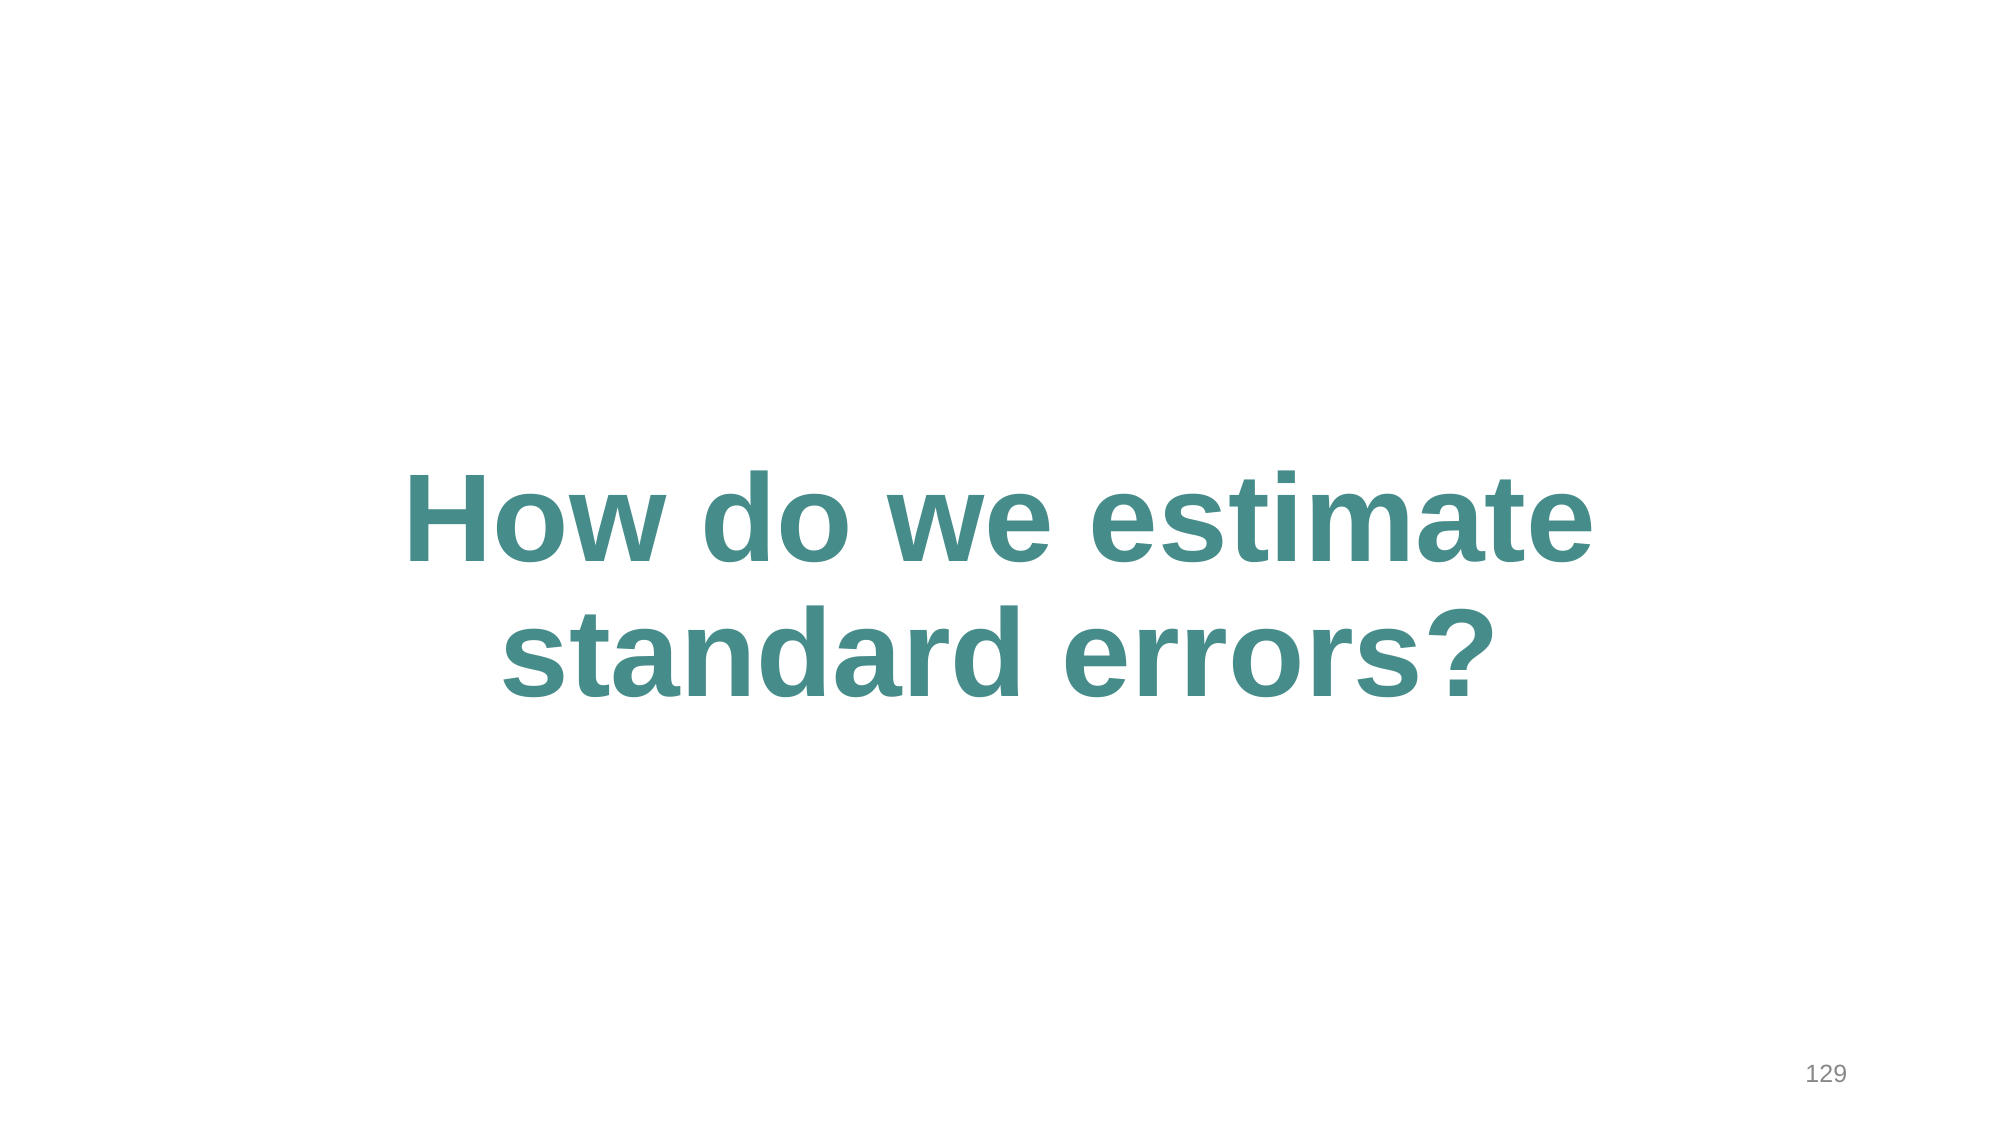

# How do we estimate standard errors?
129